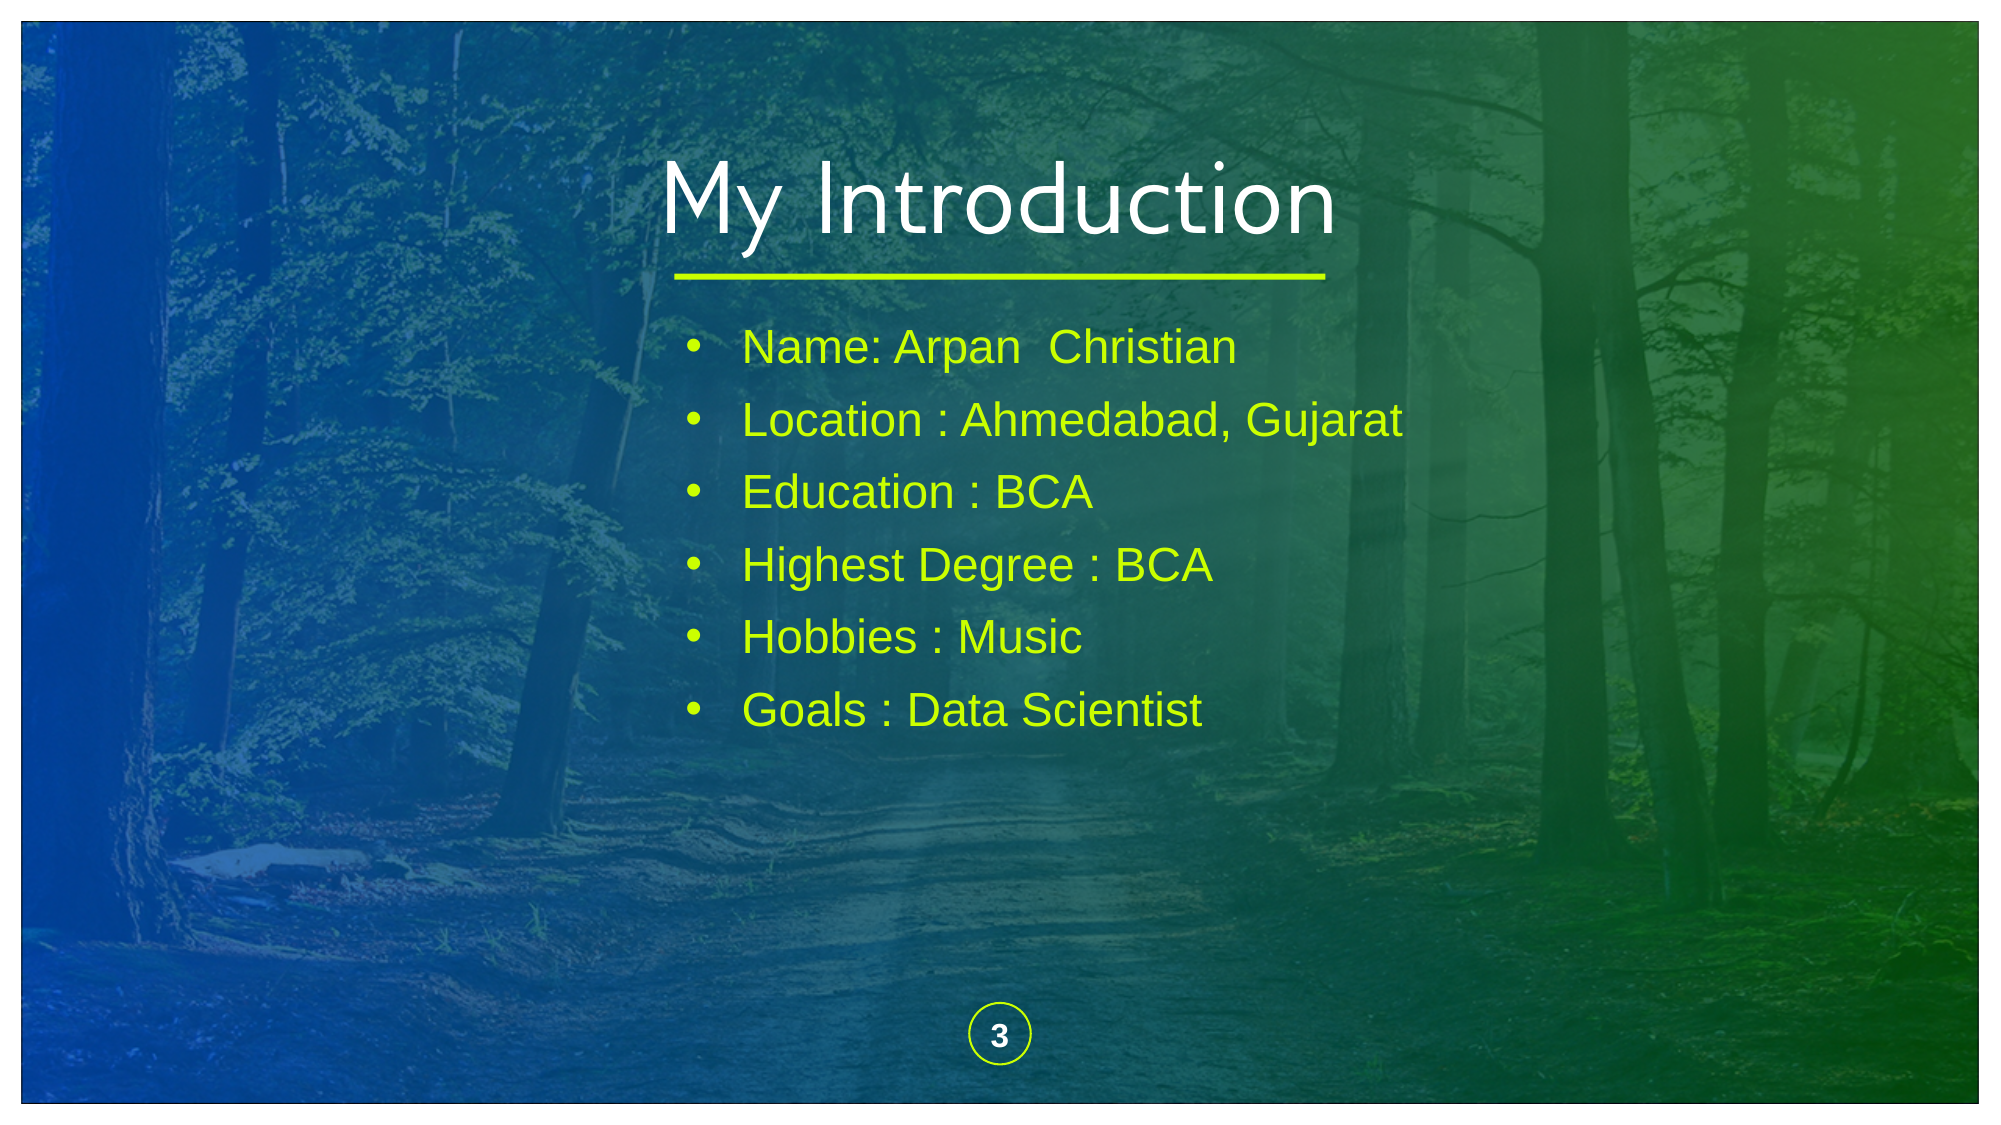

# My Introduction
Name: Arpan  Christian
Location : Ahmedabad, Gujarat
Education : BCA
Highest Degree : BCA
Hobbies : Music
Goals : Data Scientist
3